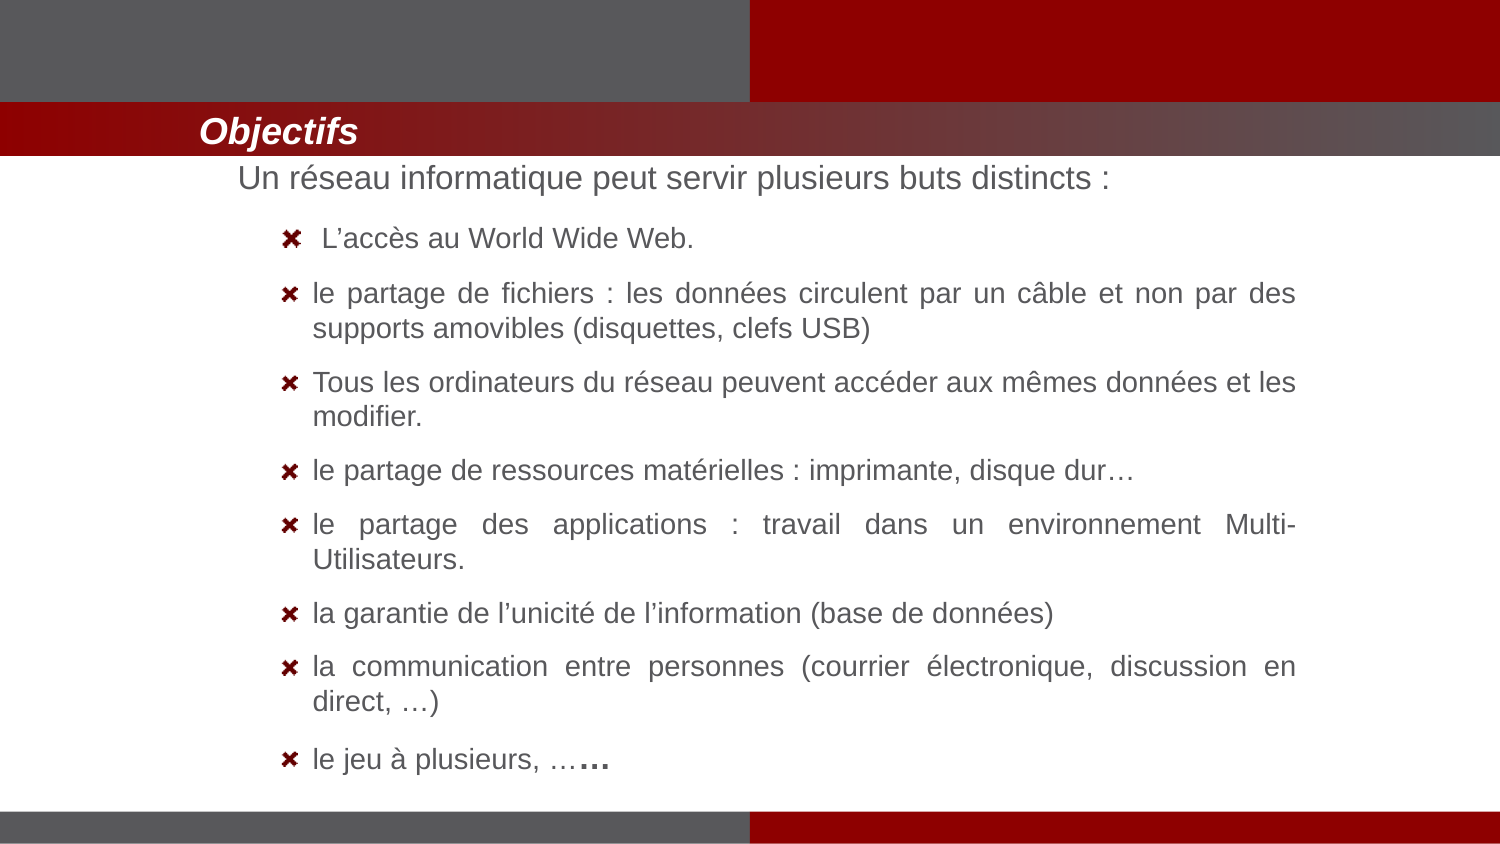

Objectifs
Un réseau informatique peut servir plusieurs buts distincts :
 L’accès au World Wide Web.
le partage de fichiers : les données circulent par un câble et non par des supports amovibles (disquettes, clefs USB)
Tous les ordinateurs du réseau peuvent accéder aux mêmes données et les modifier.
le partage de ressources matérielles : imprimante, disque dur…
le partage des applications : travail dans un environnement Multi-Utilisateurs.
la garantie de l’unicité de l’information (base de données)
la communication entre personnes (courrier électronique, discussion en direct, …)
le jeu à plusieurs, ……